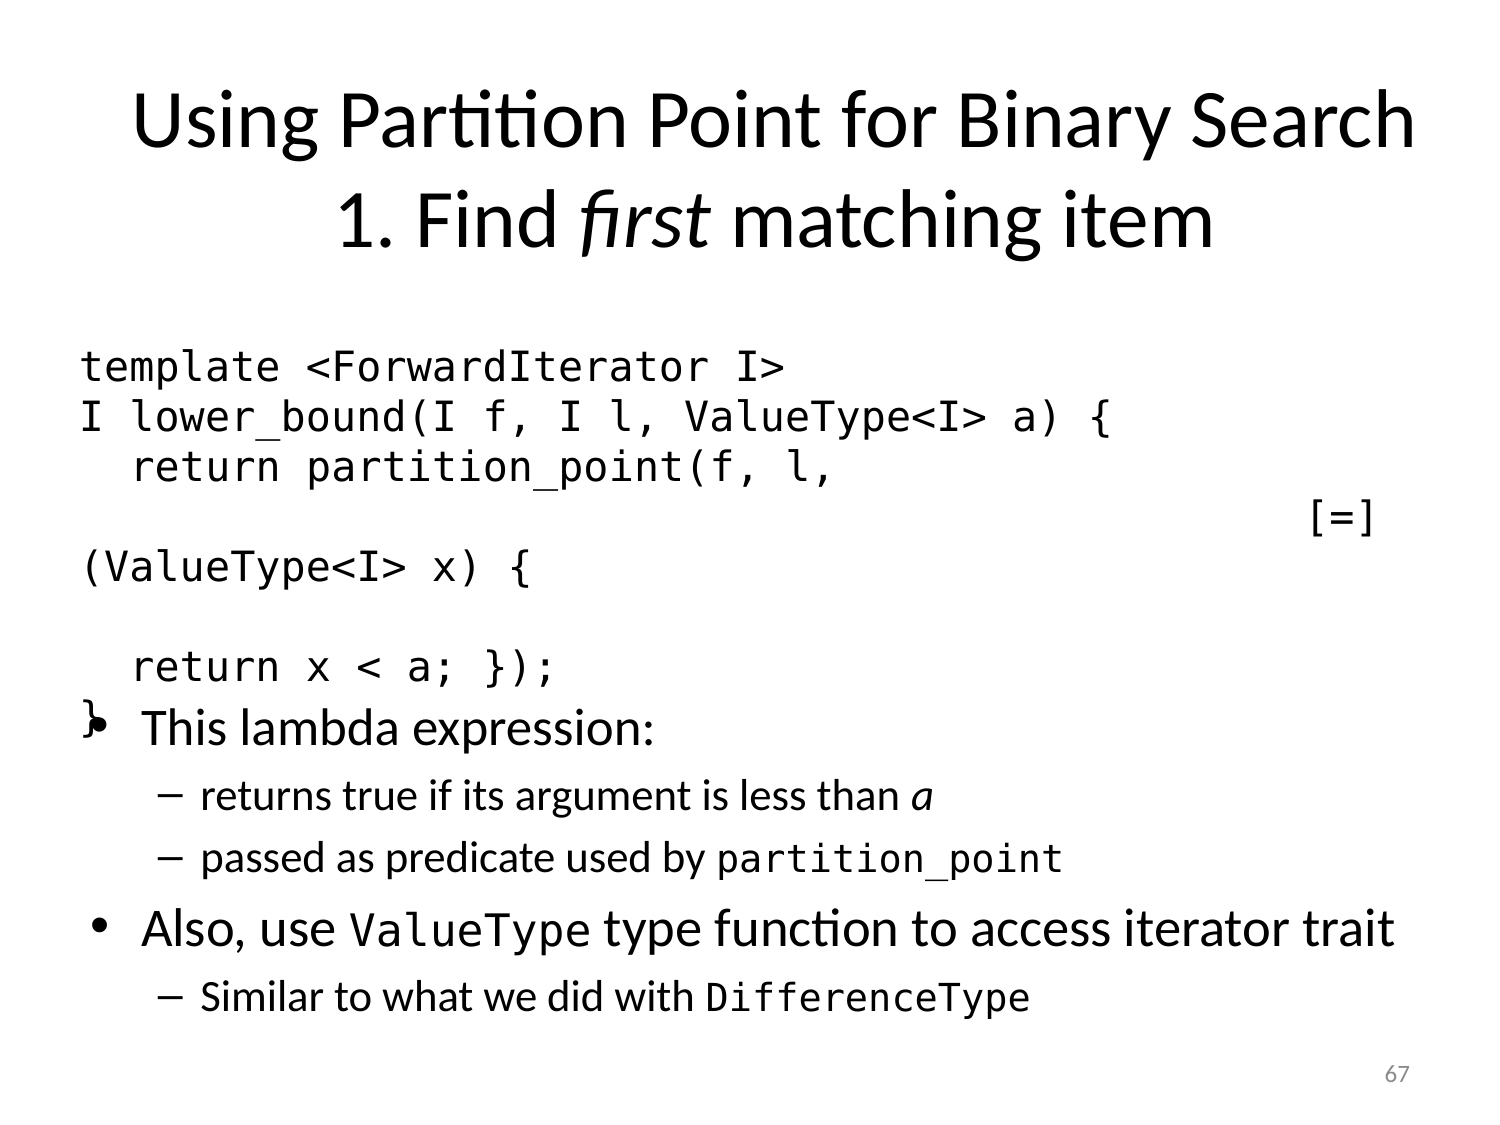

#
Using Partition Point for Binary Search
1. Find first matching item

This lambda expression:
returns true if its argument is less than a
passed as predicate used by partition_point
Also, use ValueType type function to access iterator trait
Similar to what we did with DifferenceType
template <ForwardIterator I>
I lower_bound(I f, I l, ValueType<I> a) {
  return partition_point(f, l,
								 [=](ValueType<I> x) {
								            return x < a; });
}

67